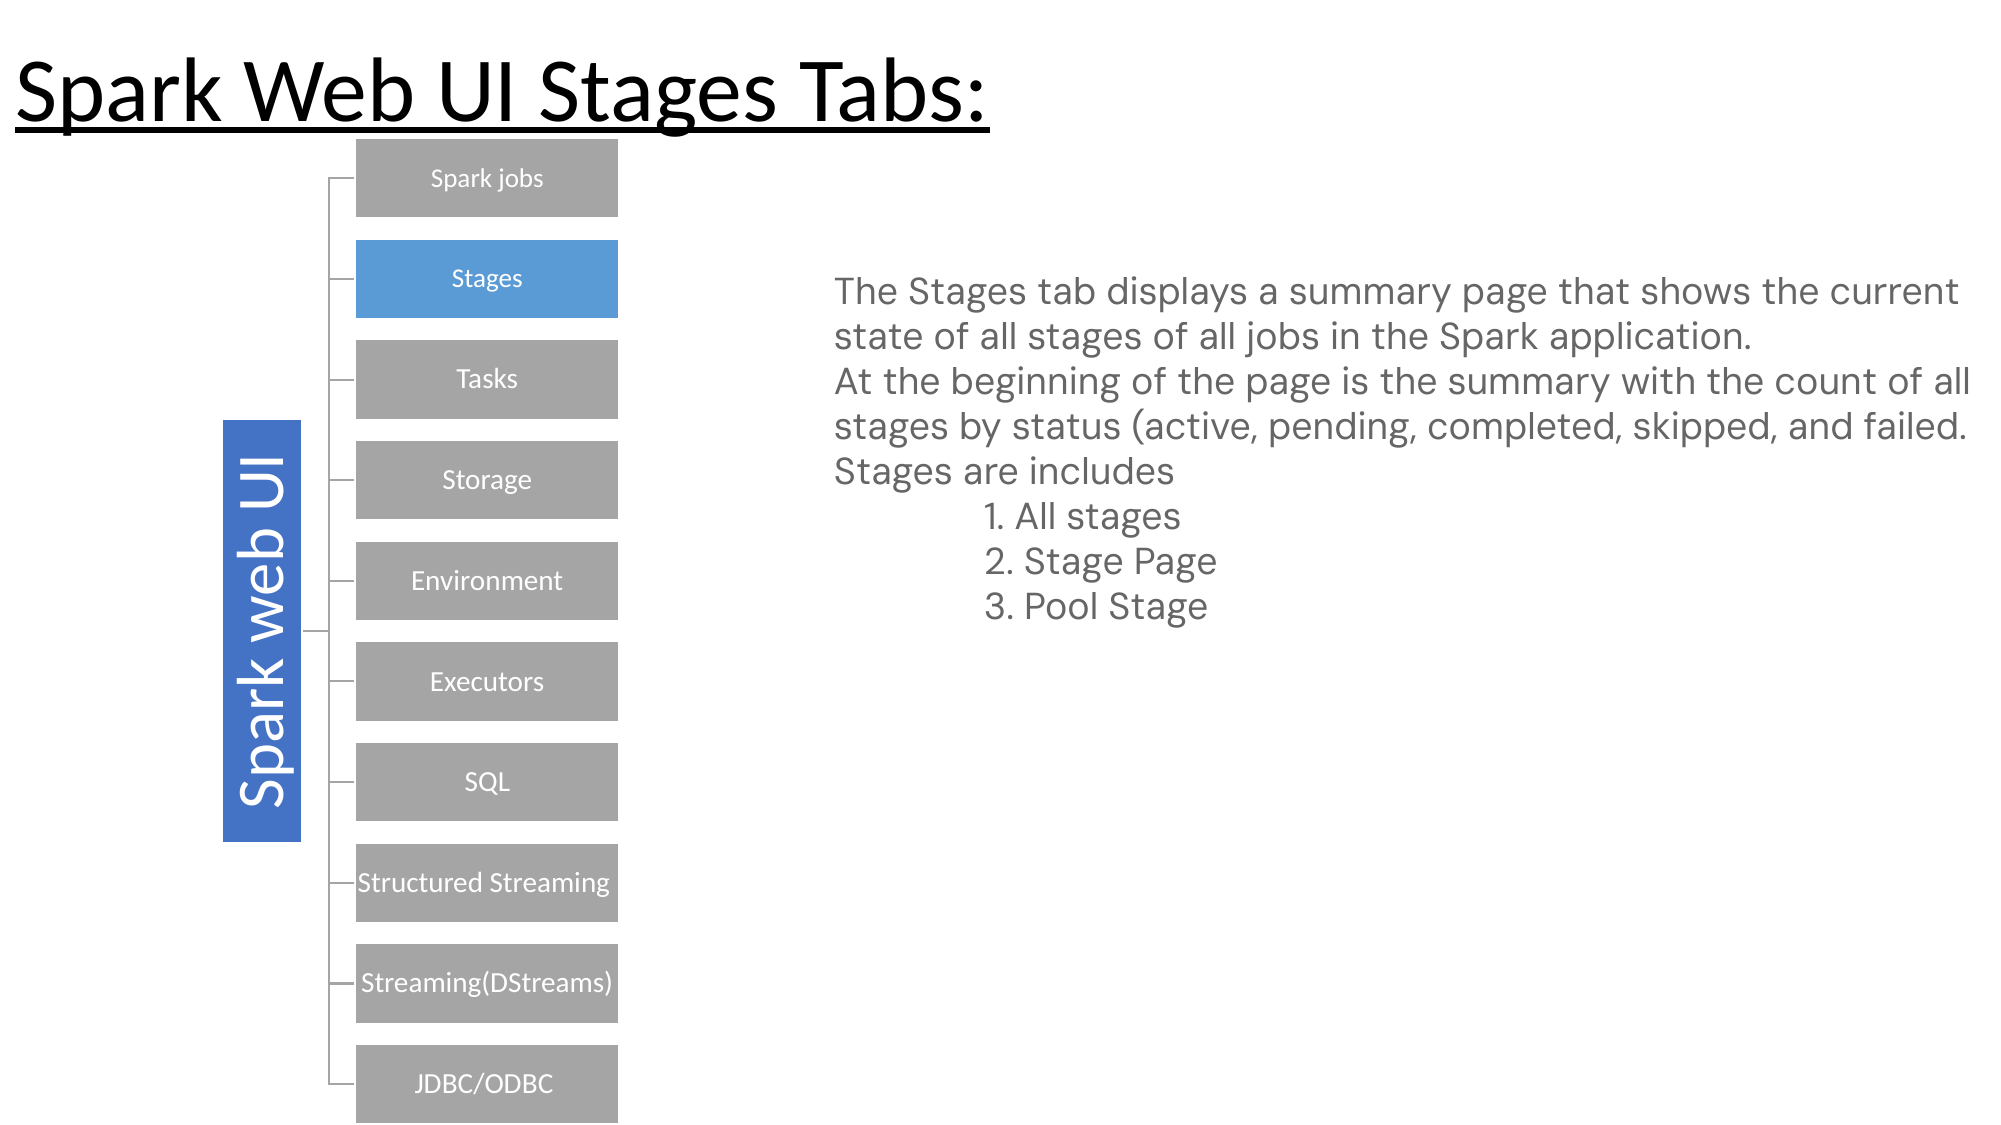

# Spark Web UI Stages Tabs:

Spark web UI
Spark jobs
Stages
Tasks
Storage
Environment
Executors
SQL
Structured Streaming
Streaming(DStreams)
JDBC/ODBC
The Stages tab displays a summary page that shows the current state of all stages of all jobs in the Spark application.
At the beginning of the page is the summary with the count of all stages by status (active, pending, completed, skipped, and failed.
Stages are includes
	1. All stages
	2. Stage Page
	3. Pool Stage